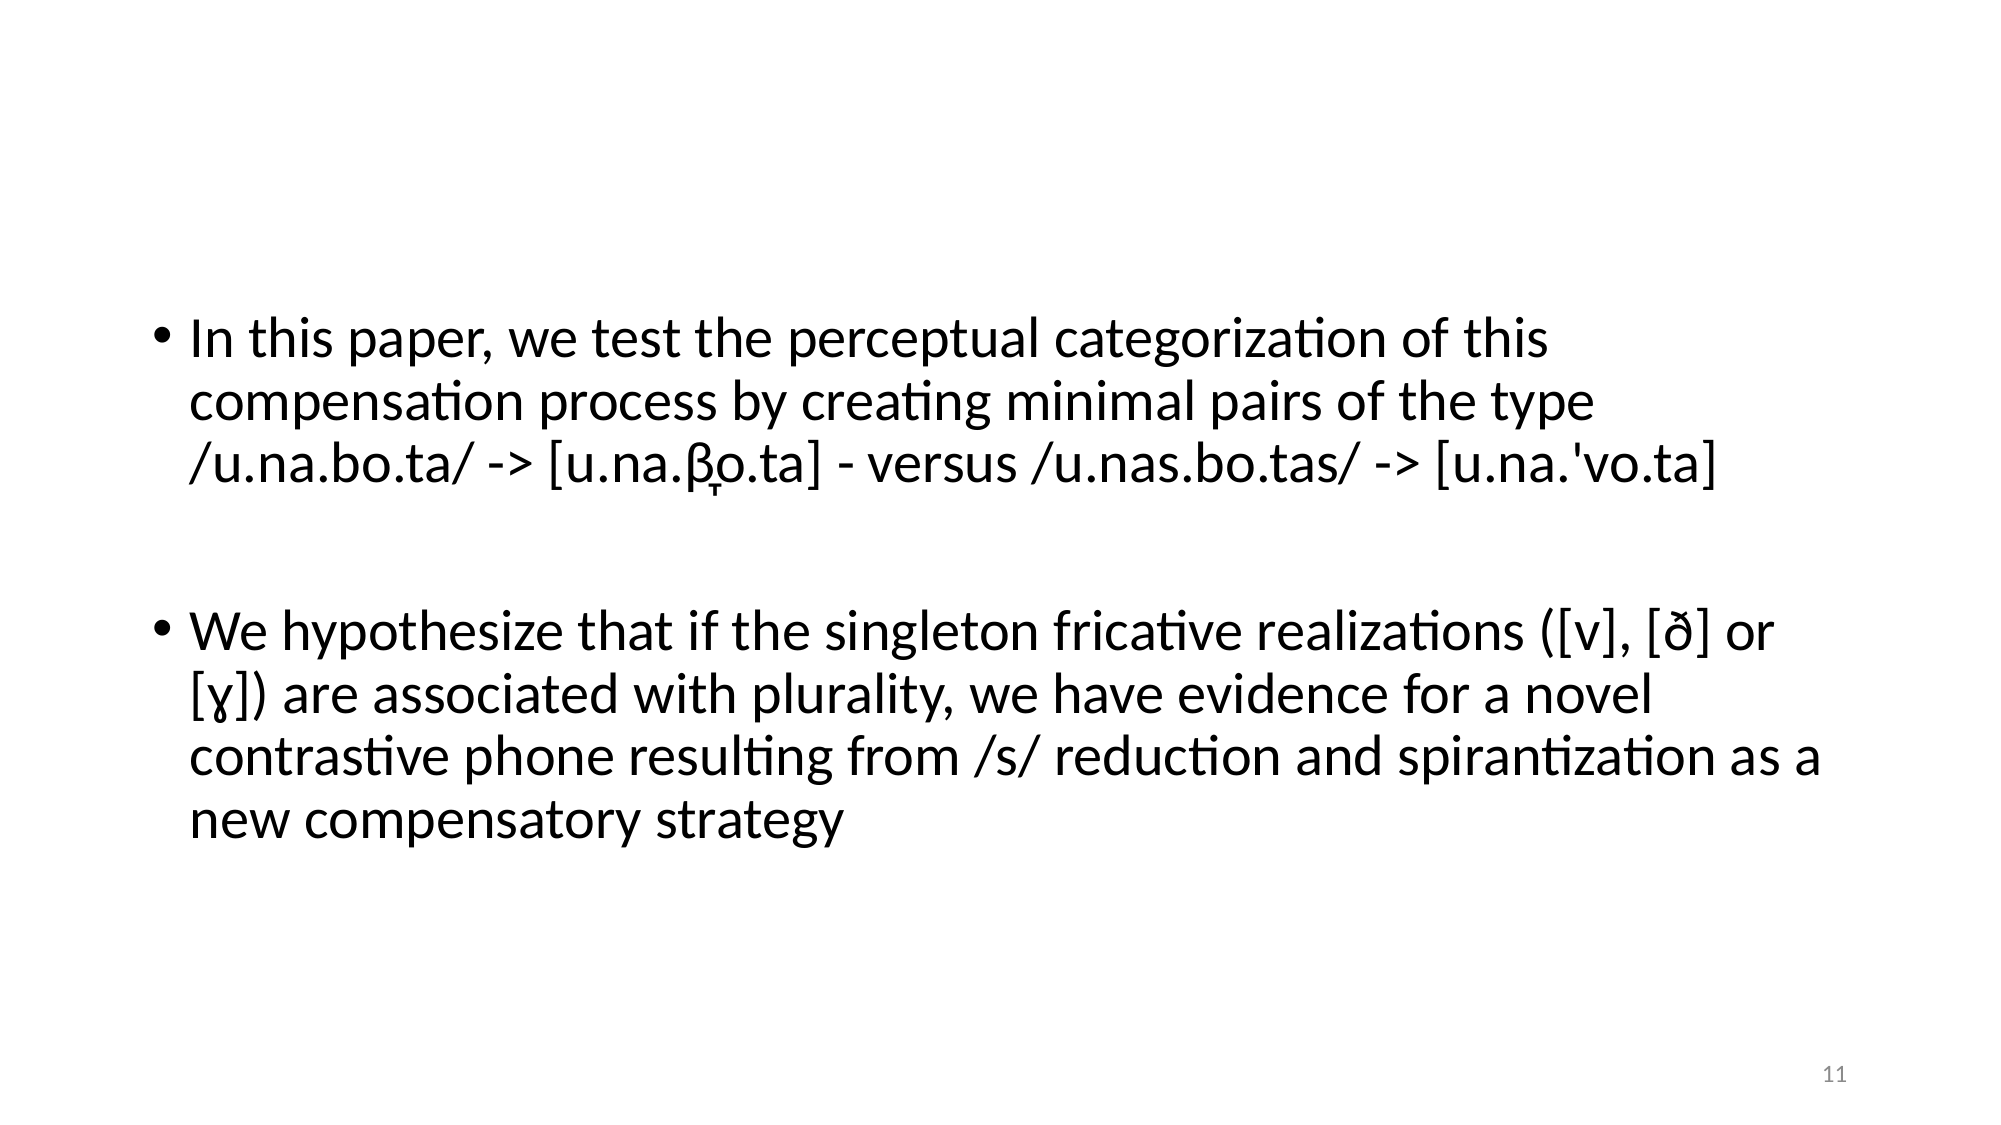

#
In this paper, we test the perceptual categorization of this compensation process by creating minimal pairs of the type /u.na.bo.ta/ -> [u.na.β̞o.ta] - versus /u.nas.bo.tas/ -> [u.na.'vo.ta]

We hypothesize that if the singleton fricative realizations ([v], [ð] or [ɣ]) are associated with plurality, we have evidence for a novel contrastive phone resulting from /s/ reduction and spirantization as a new compensatory strategy

11